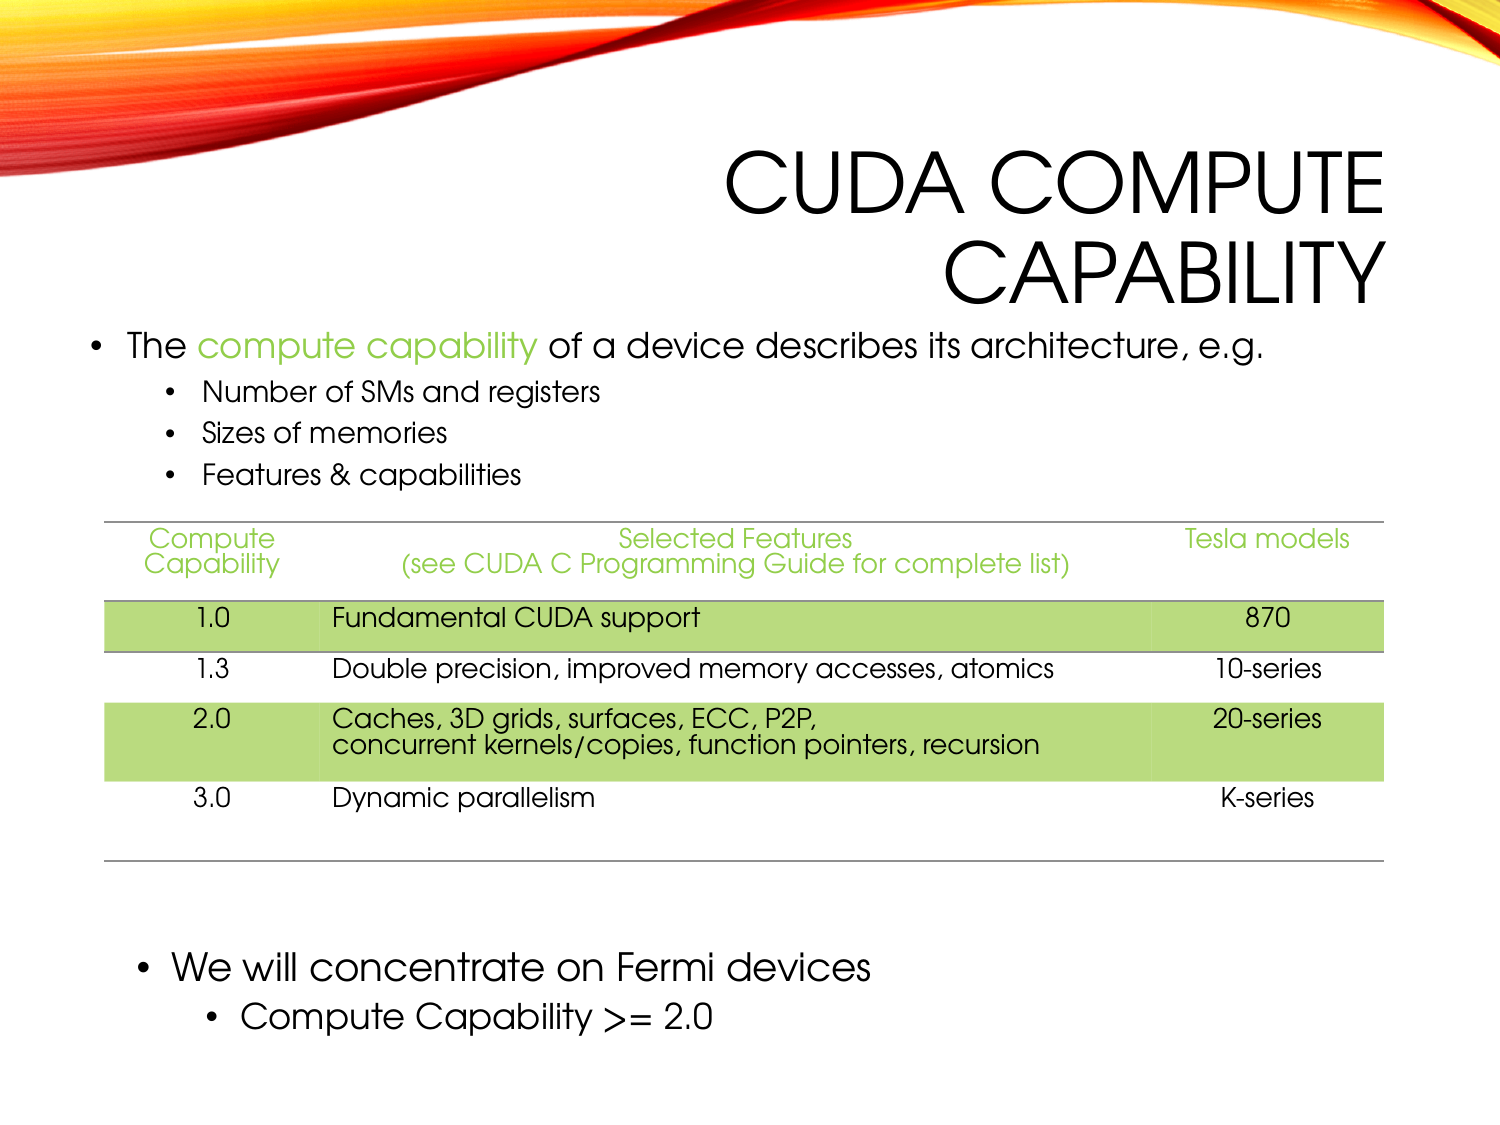

# CUDA Compute Capability
The compute capability of a device describes its architecture, e.g.
Number of SMs and registers
Sizes of memories
Features & capabilities
| Compute Capability | Selected Features (see CUDA C Programming Guide for complete list) | Tesla models |
| --- | --- | --- |
| 1.0 | Fundamental CUDA support | 870 |
| 1.3 | Double precision, improved memory accesses, atomics | 10-series |
| 2.0 | Caches, 3D grids, surfaces, ECC, P2P, concurrent kernels/copies, function pointers, recursion | 20-series |
| 3.0 | Dynamic parallelism | K-series |
We will concentrate on Fermi devices
Compute Capability >= 2.0